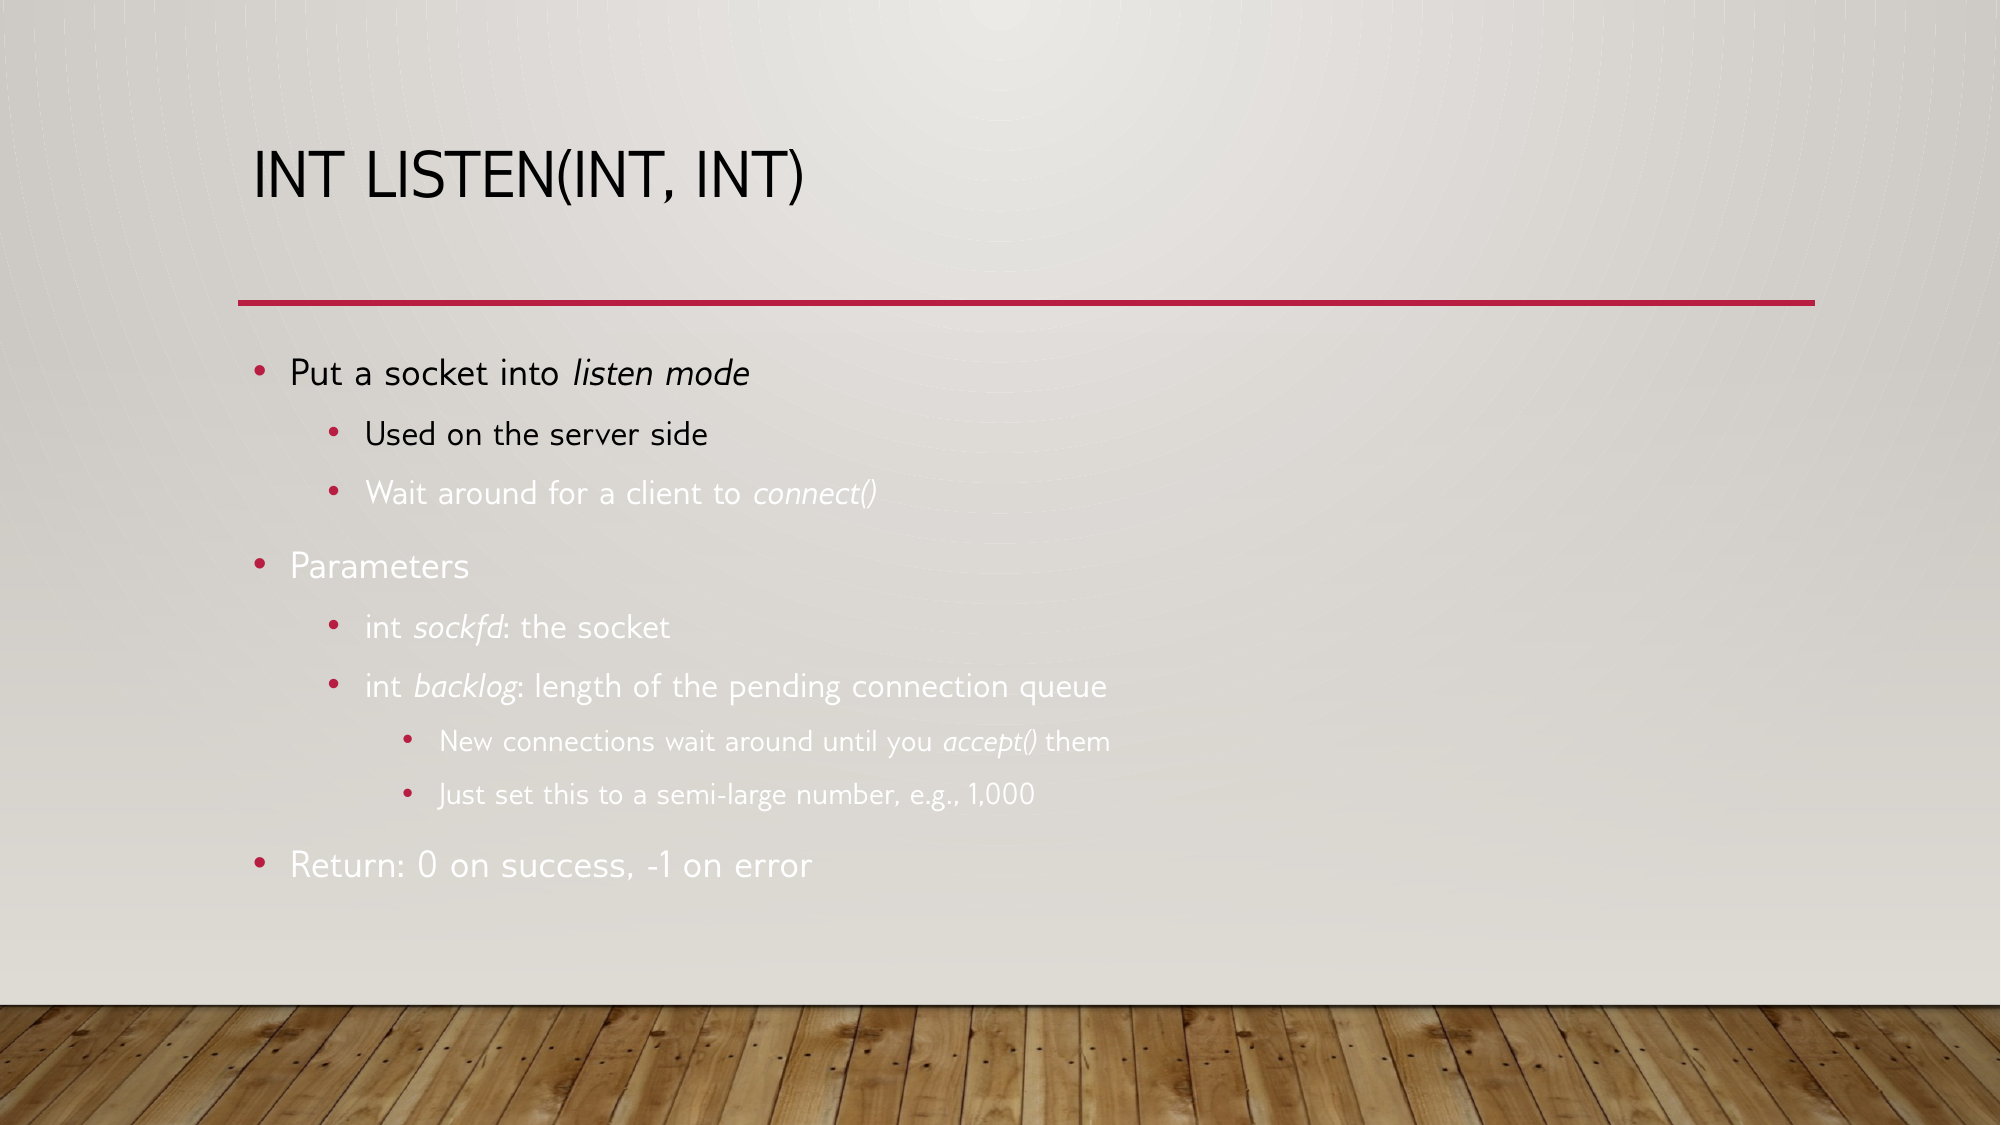

# int listen(int, int)
Put a socket into listen mode
Used on the server side
Wait around for a client to connect()
Parameters
int sockfd: the socket
int backlog: length of the pending connection queue
New connections wait around until you accept() them
Just set this to a semi-large number, e.g., 1,000
Return: 0 on success, -1 on error